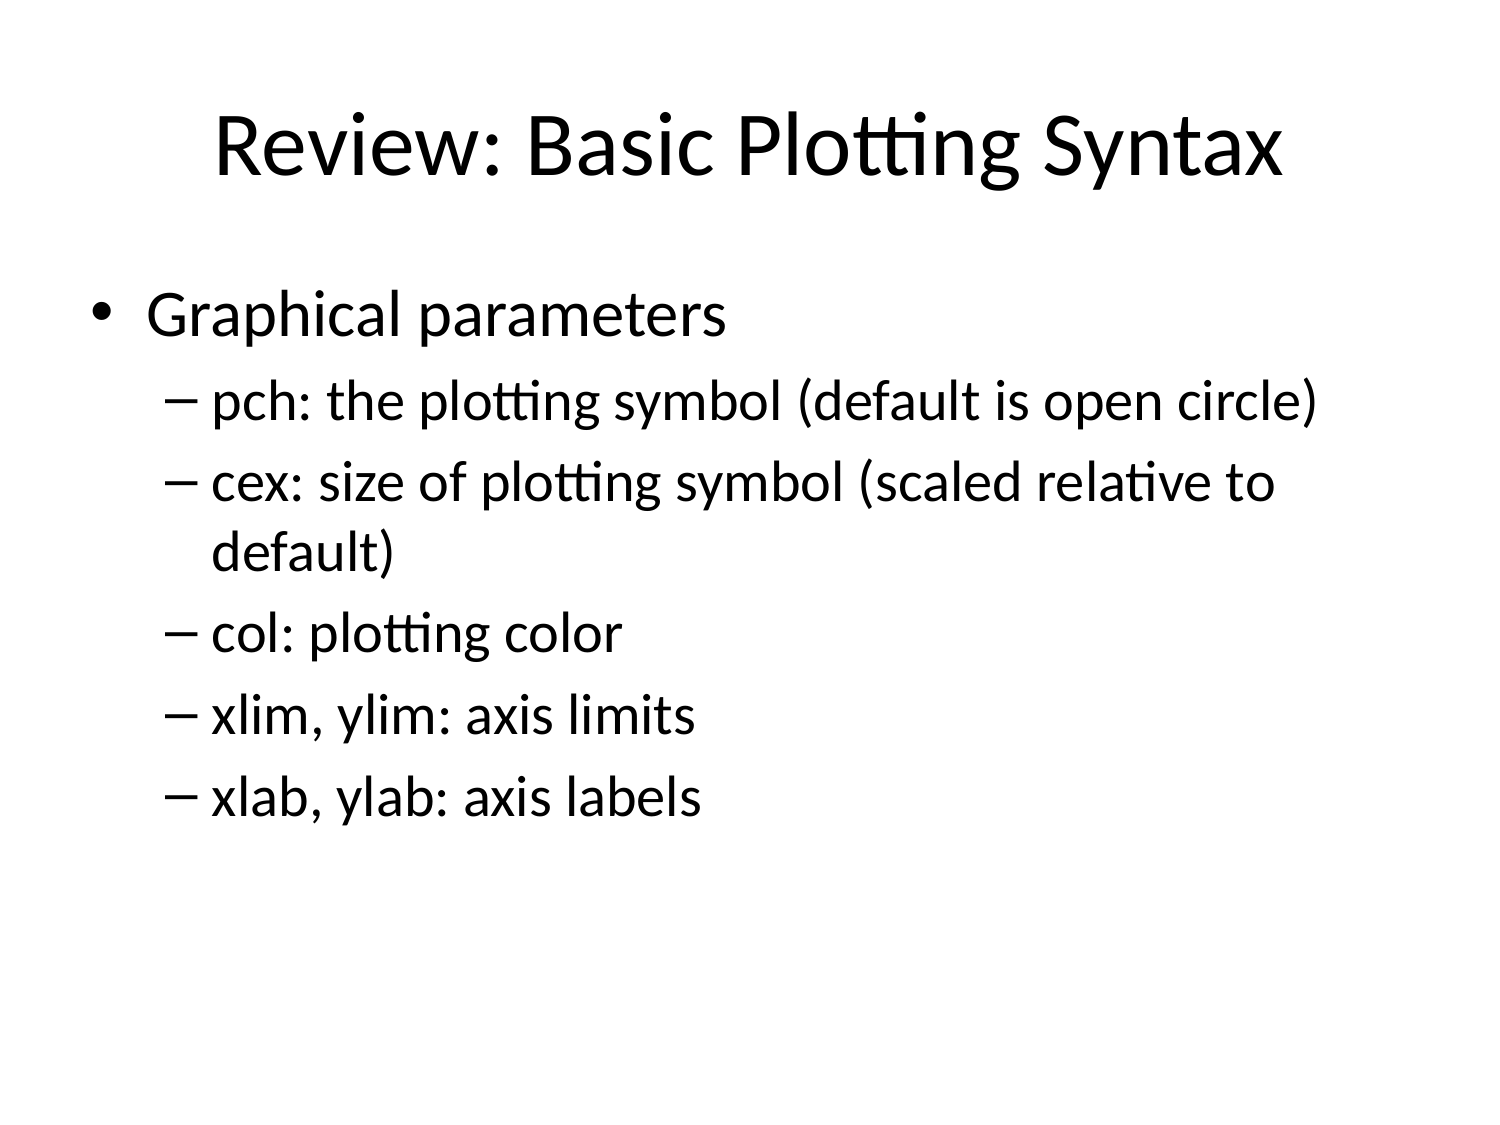

# Review: Basic Plotting Syntax
Graphical parameters
pch: the plotting symbol (default is open circle)
cex: size of plotting symbol (scaled relative to default)
col: plotting color
xlim, ylim: axis limits
xlab, ylab: axis labels